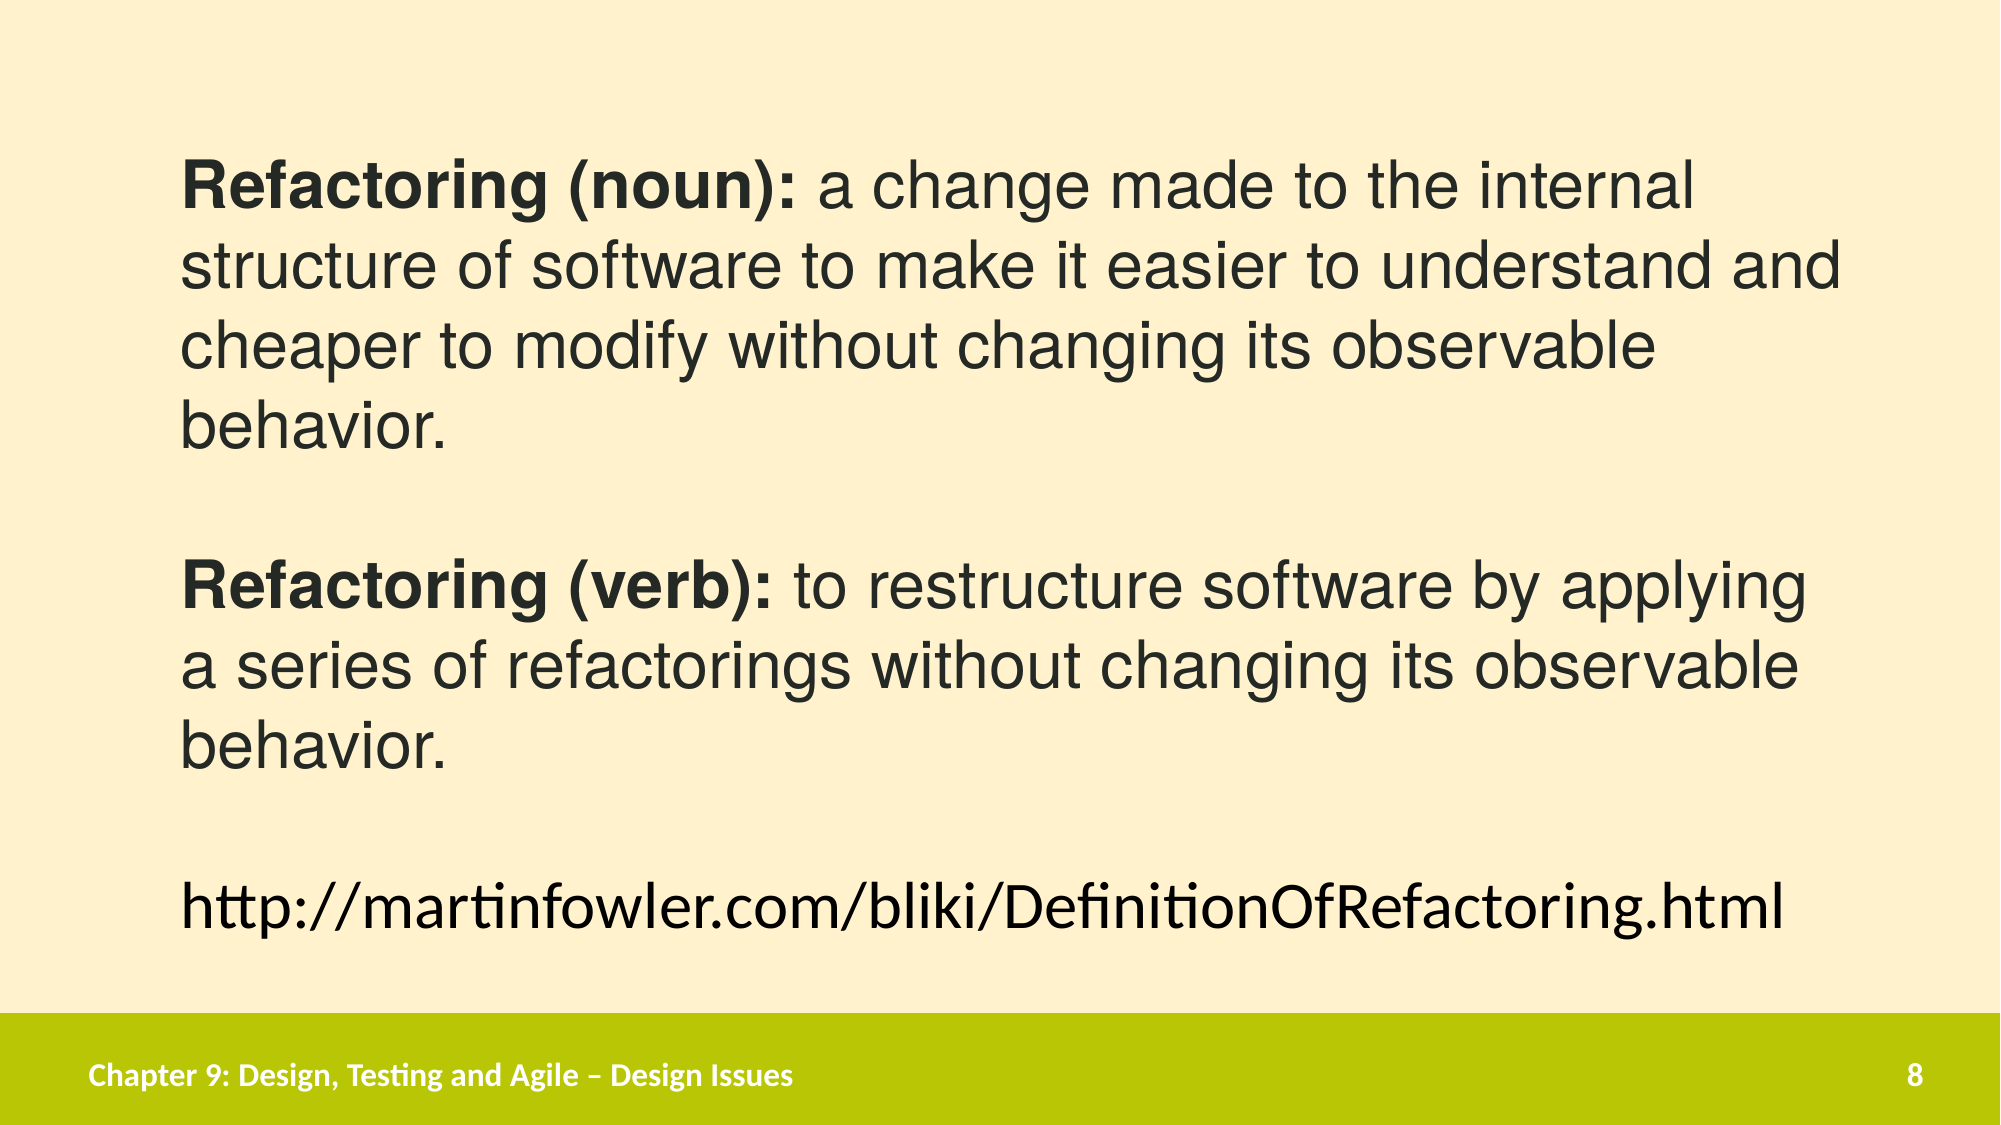

Refactoring (noun): a change made to the internal structure of software to make it easier to understand and cheaper to modify without changing its observable behavior.

Refactoring (verb): to restructure software by applying a series of refactorings without changing its observable behavior.

http://martinfowler.com/bliki/DefinitionOfRefactoring.html
Chapter 9: Design, Testing and Agile – Design Issues
8